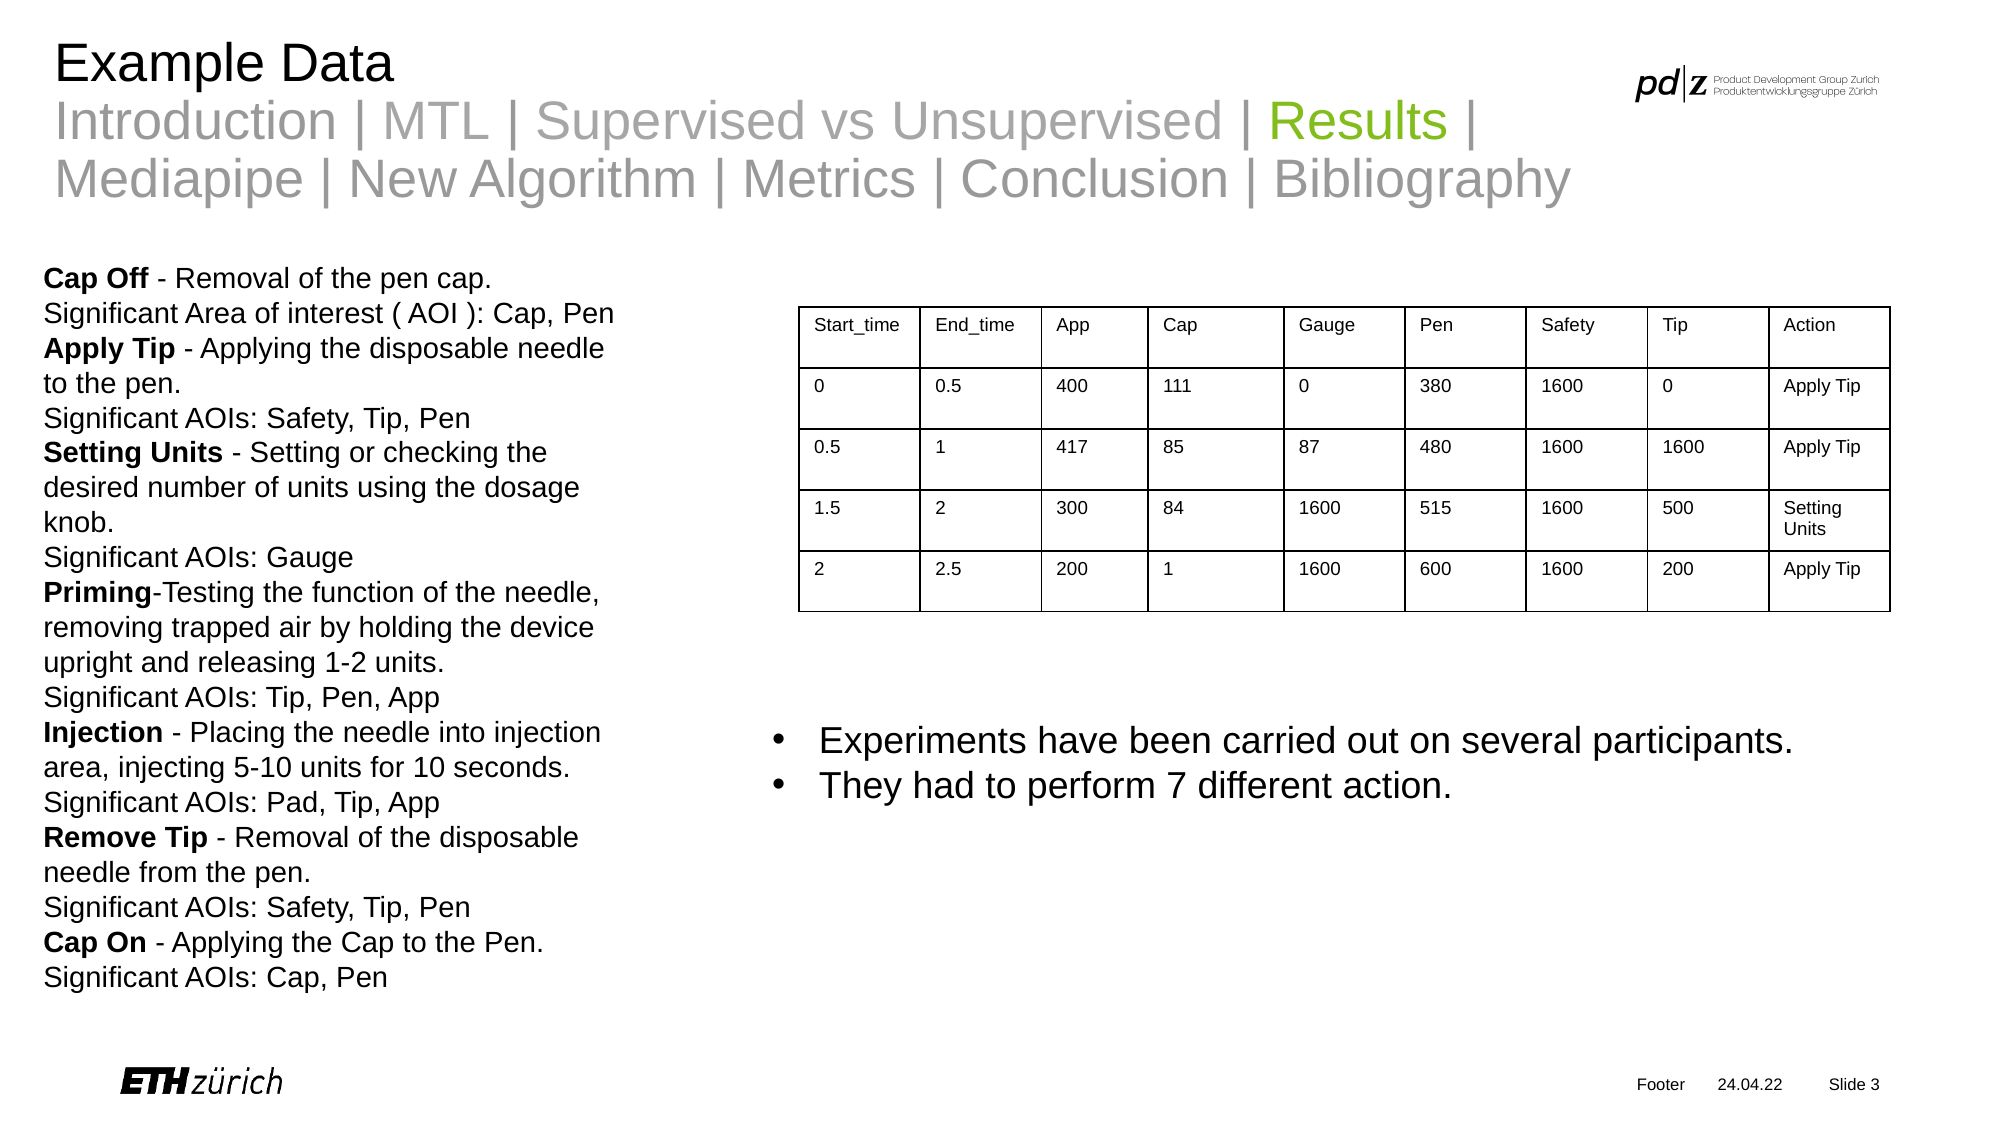

# Example Data Introduction | MTL | Supervised vs Unsupervised | Results | Mediapipe | New Algorithm | Metrics | Conclusion | Bibliography
Cap Off - Removal of the pen cap.
Significant Area of interest ( AOI ): Cap, Pen
Apply Tip - Applying the disposable needle to the pen.
Significant AOIs: Safety, Tip, Pen
Setting Units - Setting or checking the desired number of units using the dosage knob.
Significant AOIs: Gauge
Priming-Testing the function of the needle, removing trapped air by holding the device upright and releasing 1-2 units.
Significant AOIs: Tip, Pen, App
Injection - Placing the needle into injection area, injecting 5-10 units for 10 seconds.
Significant AOIs: Pad, Tip, App
Remove Tip - Removal of the disposable needle from the pen.
Significant AOIs: Safety, Tip, Pen
Cap On - Applying the Cap to the Pen.
Significant AOIs: Cap, Pen
| Start\_time | End\_time | App | Cap | Gauge | Pen | Safety | Tip | Action |
| --- | --- | --- | --- | --- | --- | --- | --- | --- |
| 0 | 0.5 | 400 | 111 | 0 | 380 | 1600 | 0 | Apply Tip |
| 0.5 | 1 | 417 | 85 | 87 | 480 | 1600 | 1600 | Apply Tip |
| 1.5 | 2 | 300 | 84 | 1600 | 515 | 1600 | 500 | Setting Units |
| 2 | 2.5 | 200 | 1 | 1600 | 600 | 1600 | 200 | Apply Tip |
Experiments have been carried out on several participants.
They had to perform 7 different action.
Footer
24.04.22
Slide 3